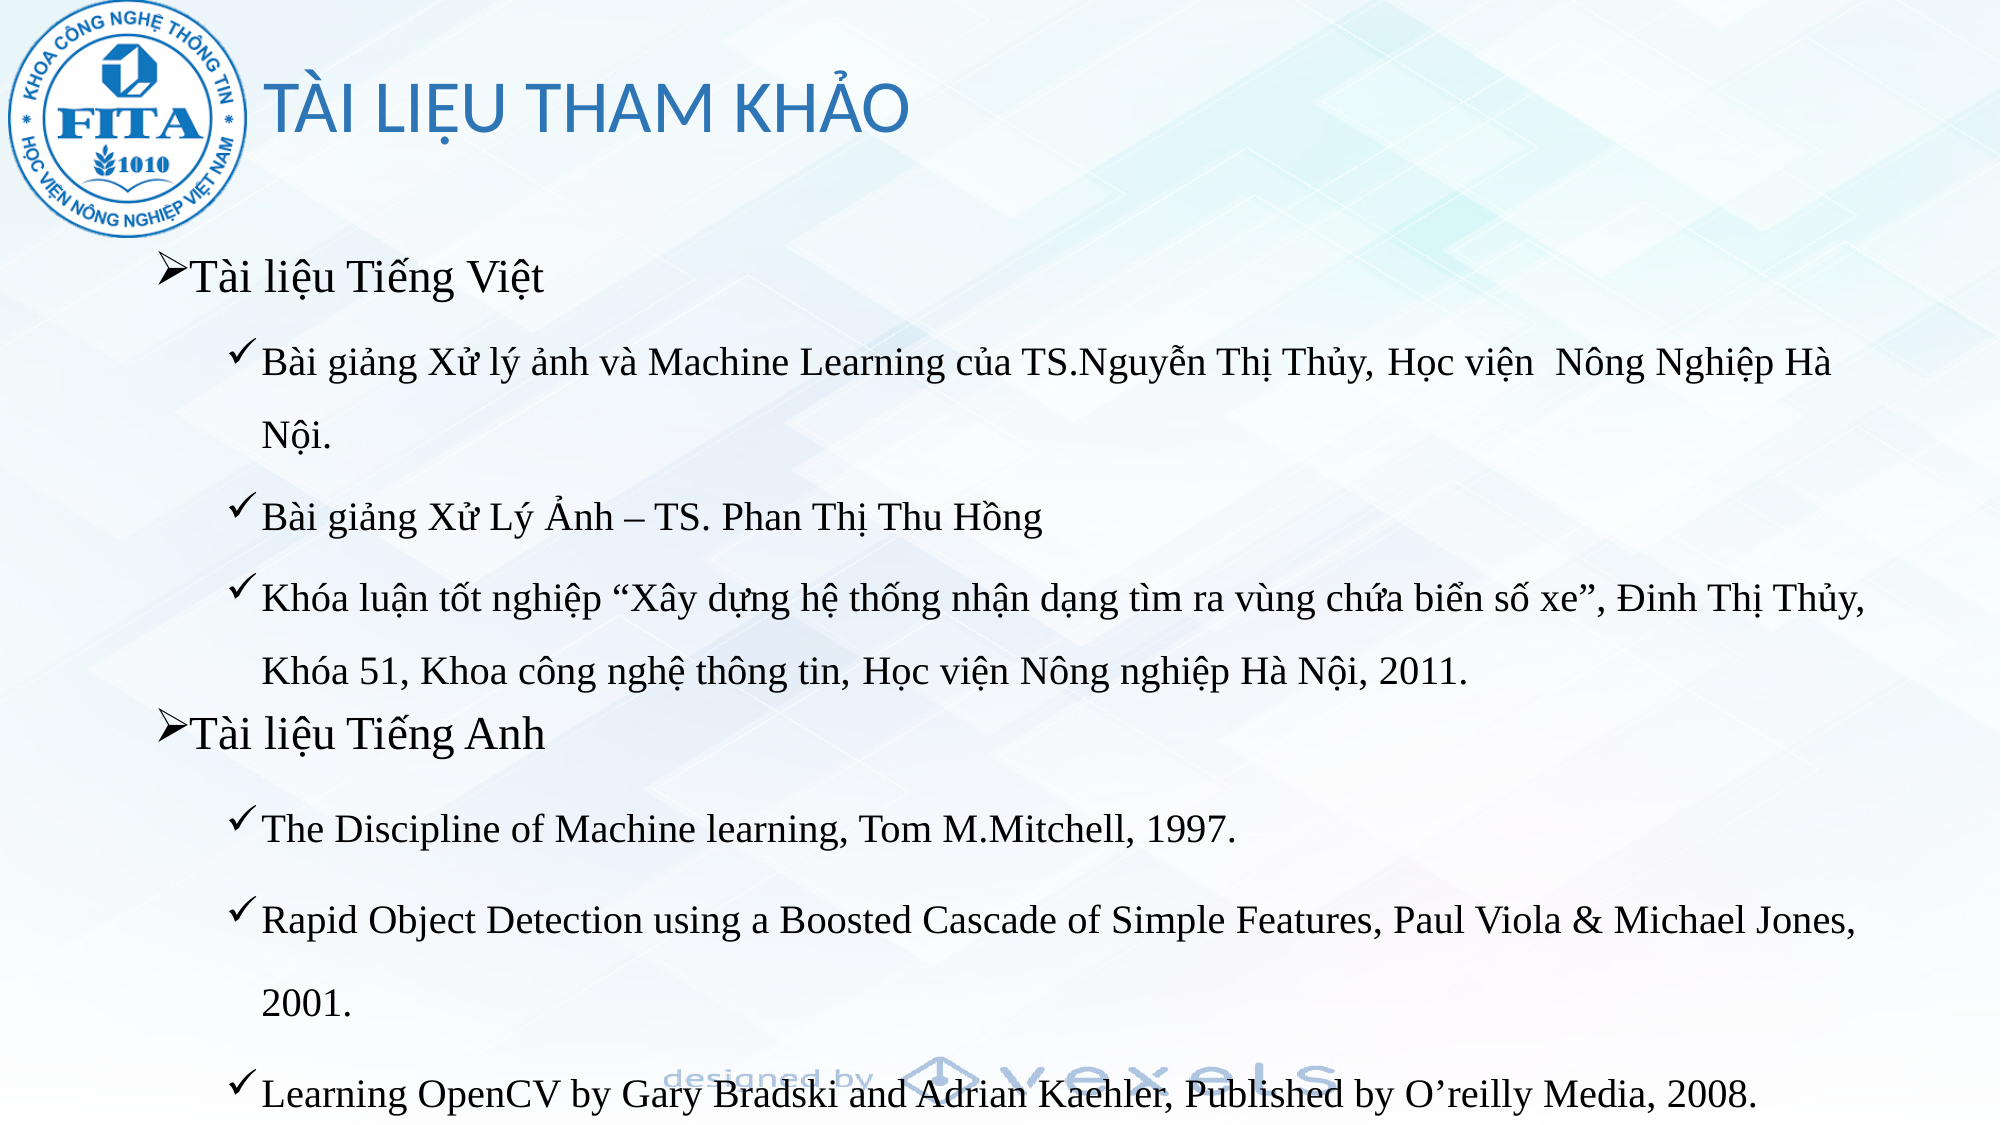

# TÀI LIỆU THAM KHẢO
Tài liệu Tiếng Việt
Bài giảng Xử lý ảnh và Machine Learning của TS.Nguyễn Thị Thủy, Học viện  Nông Nghiệp Hà Nội.
Bài giảng Xử Lý Ảnh – TS. Phan Thị Thu Hồng
Khóa luận tốt nghiệp “Xây dựng hệ thống nhận dạng tìm ra vùng chứa biển số xe”, Đinh Thị Thủy, Khóa 51, Khoa công nghệ thông tin, Học viện Nông nghiệp Hà Nội, 2011.
Tài liệu Tiếng Anh
The Discipline of Machine learning, Tom M.Mitchell, 1997.
Rapid Object Detection using a Boosted Cascade of Simple Features, Paul Viola & Michael Jones, 2001.
Learning OpenCV by Gary Bradski and Adrian Kaehler, Published by O’reilly Media, 2008.